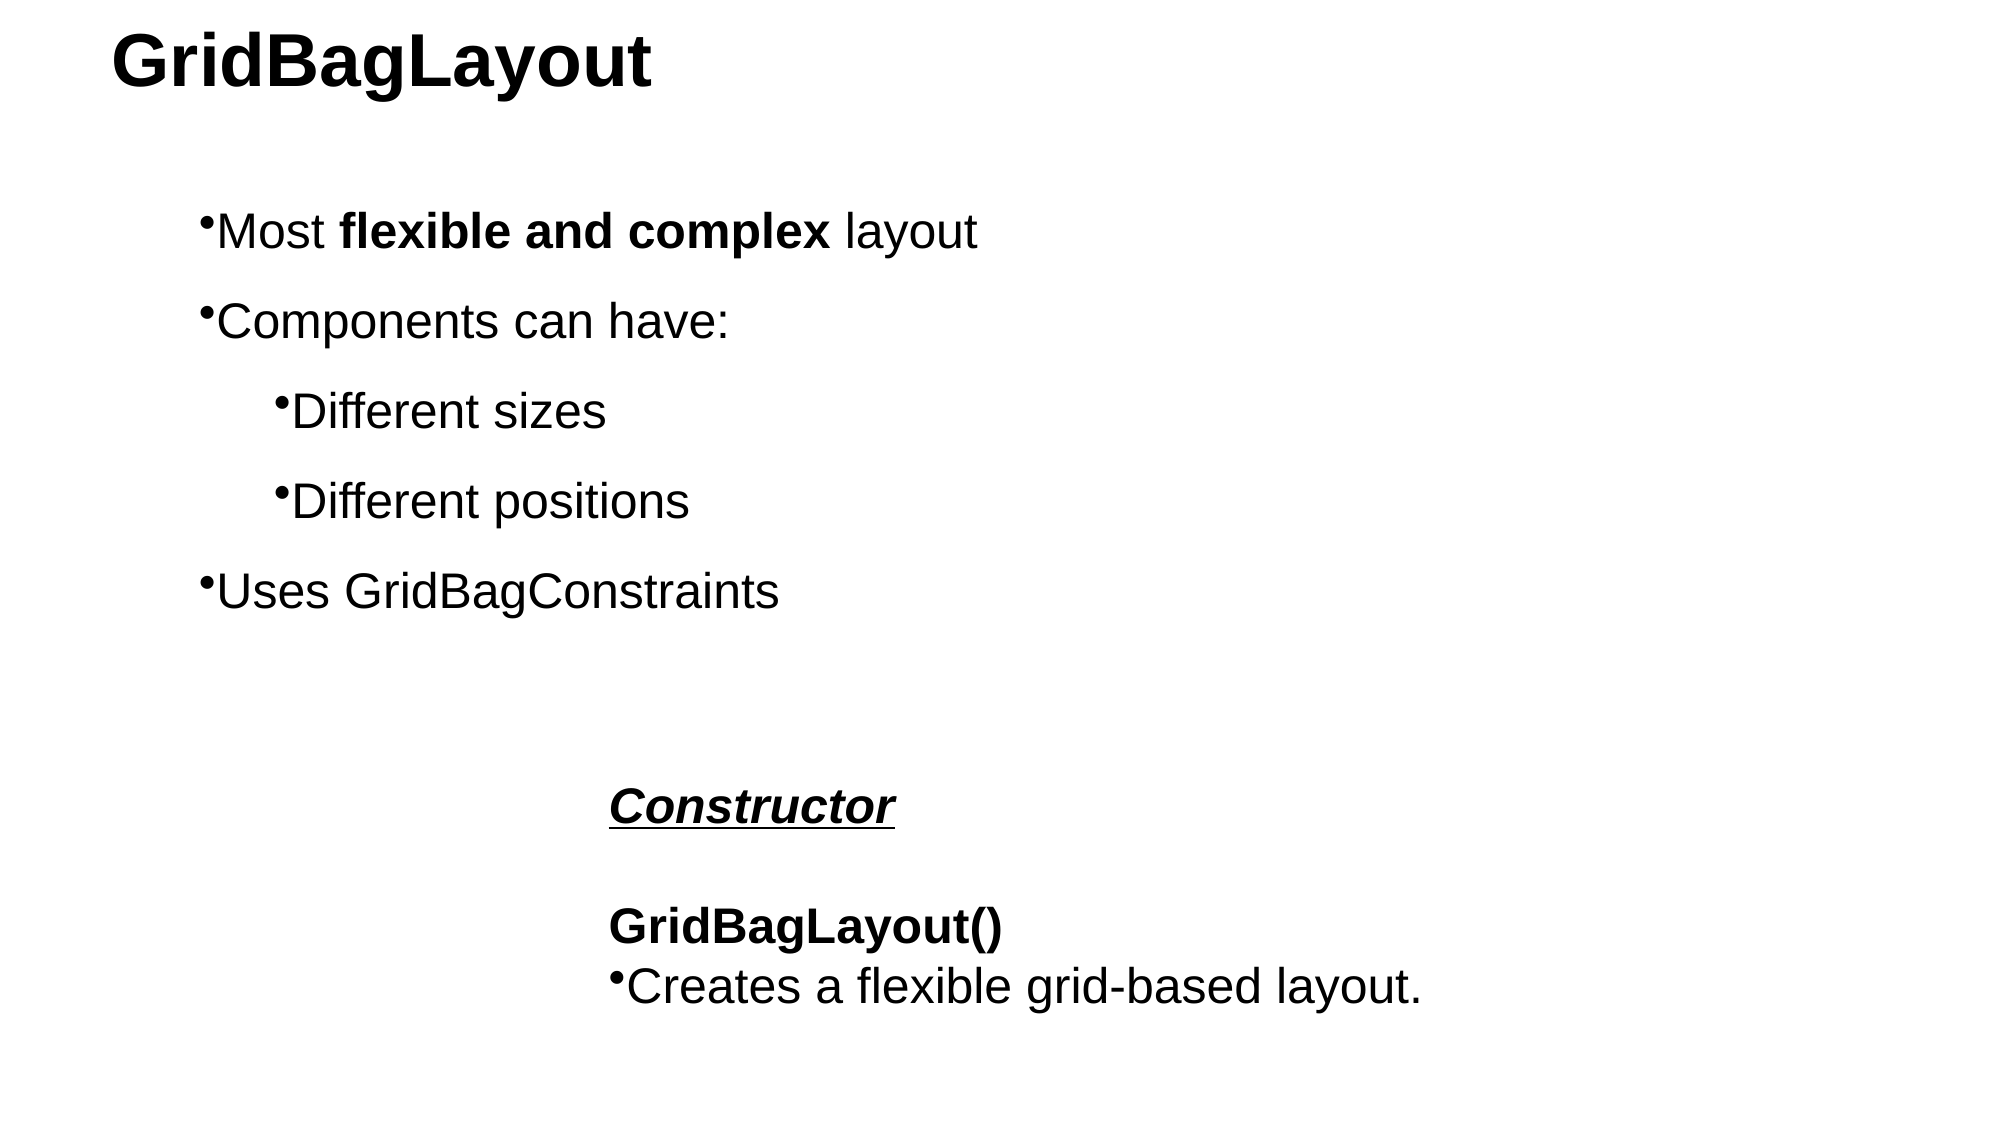

# GridBagLayout
Most flexible and complex layout
Components can have:
Different sizes
Different positions
Uses GridBagConstraints

Constructor

GridBagLayout()
Creates a flexible grid-based layout.